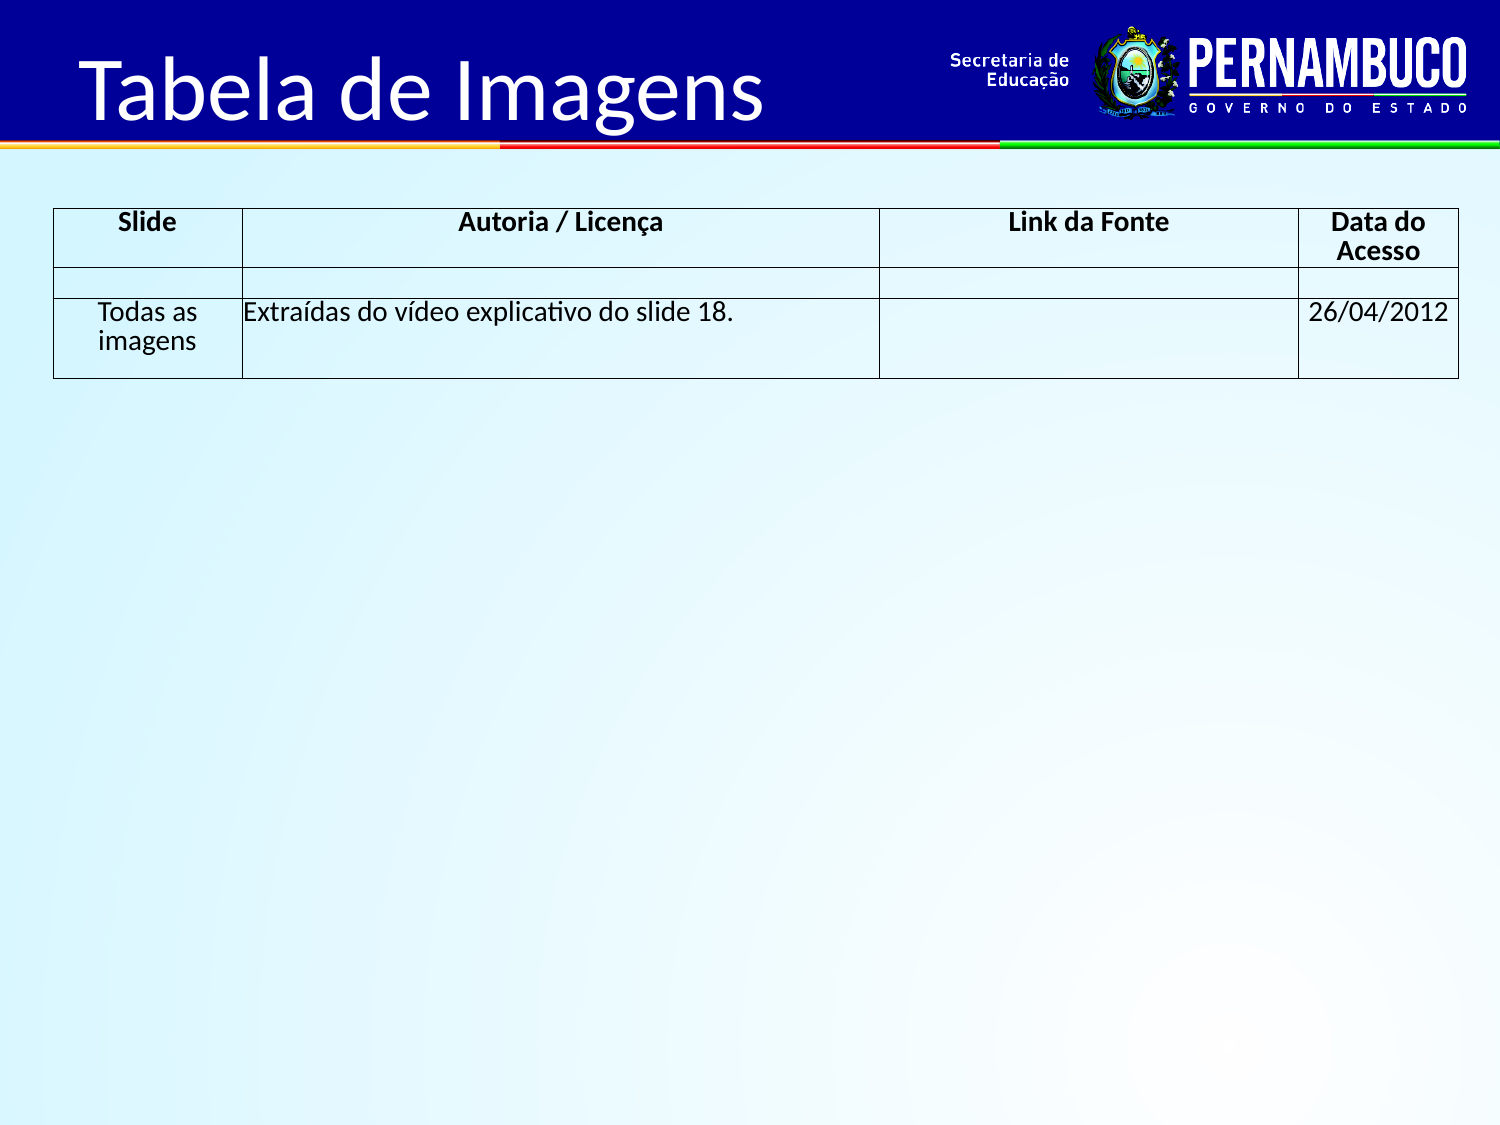

Tabela de Imagens
| Slide | Autoria / Licença | Link da Fonte | Data do Acesso |
| --- | --- | --- | --- |
|  |  |  |  |
| Todas as imagens | Extraídas do vídeo explicativo do slide 18. |  | 26/04/2012 |